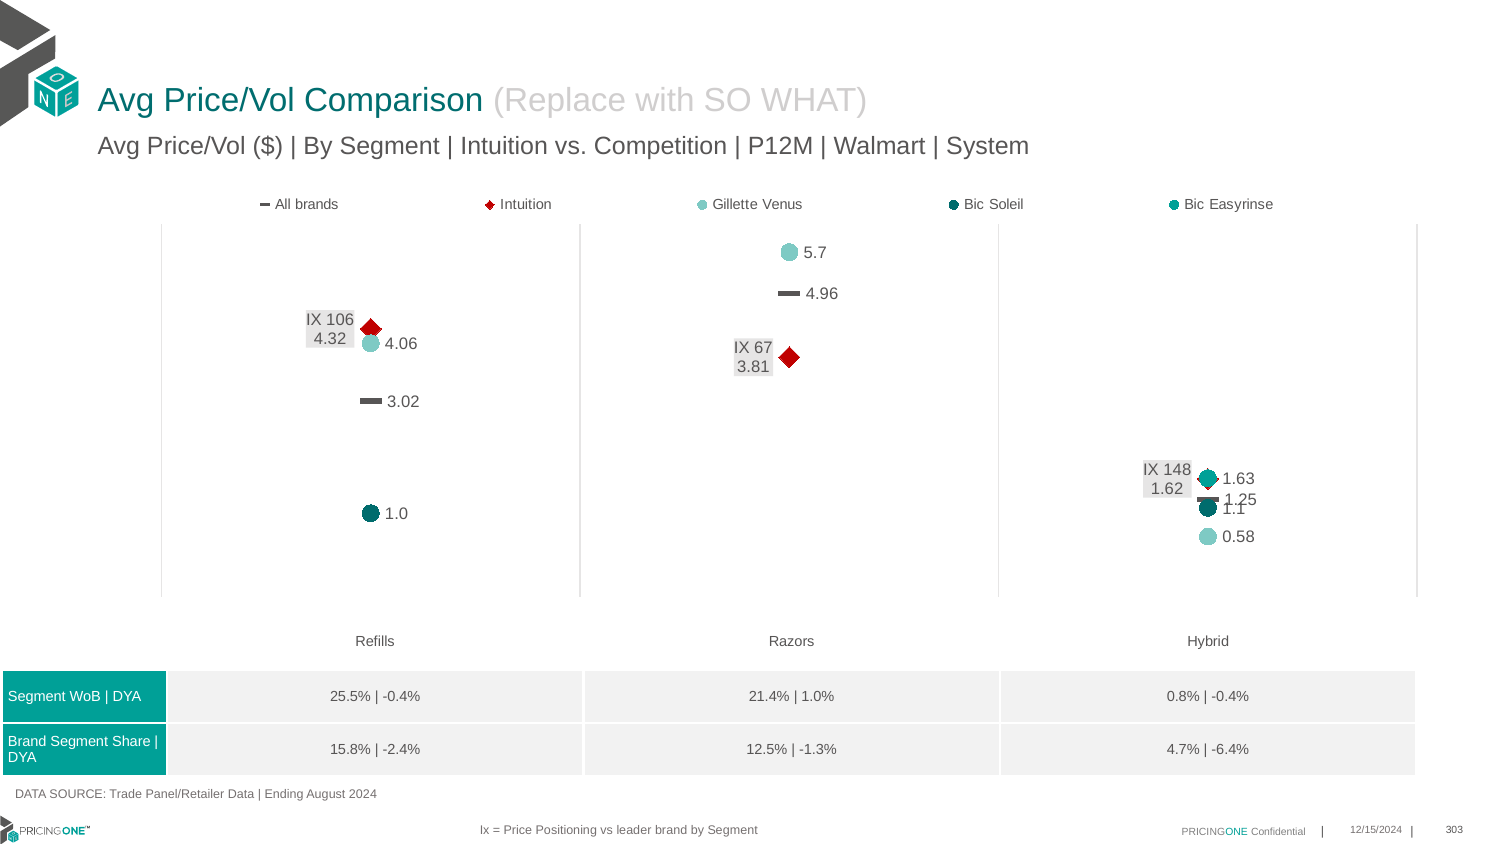

# Avg Price/Vol Comparison (Replace with SO WHAT)
Avg Price/Vol ($) | By Segment | Intuition vs. Competition | P12M | Walmart | System

### Chart

| Category | All brands | Intuition | Gillette Venus | Bic Soleil | Bic Easyrinse |
|---|---|---|---|---|---|
| IX 106 | 3.02 | 4.32 | 4.06 | 1.0 | None |
| IX 67 | 4.96 | 3.81 | 5.7 | None | None |
| IX 148 | 1.25 | 1.62 | 0.58 | 1.1 | 1.63 |
|  | Refills | Razors | Hybrid |
| --- | --- | --- | --- |
| Segment WoB | DYA | 25.5% | -0.4% | 21.4% | 1.0% | 0.8% | -0.4% |
| Brand Segment Share | DYA | 15.8% | -2.4% | 12.5% | -1.3% | 4.7% | -6.4% |
DATA SOURCE: Trade Panel/Retailer Data | Ending August 2024
Ix = Price Positioning vs leader brand by Segment
12/15/2024
303